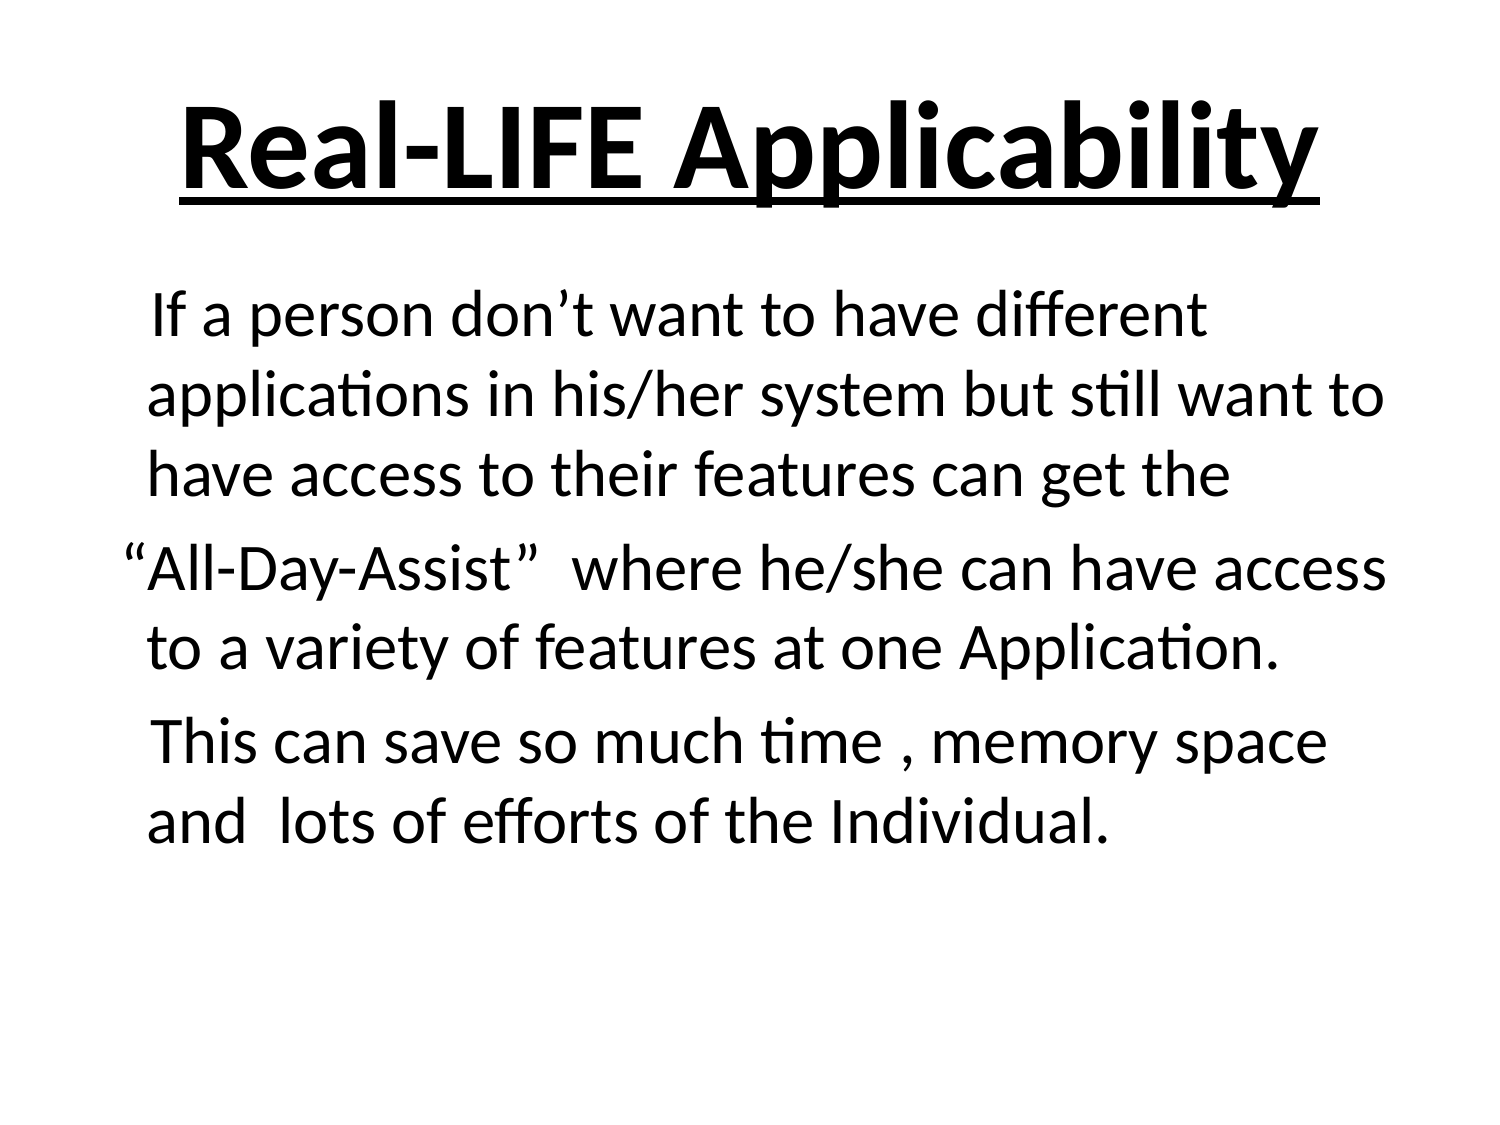

# Real-LIFE Applicability
    If a person don’t want to have different applications in his/her system but still want to have access to their features can get the
  “All-Day-Assist”  where he/she can have access to a variety of features at one Application.
    This can save so much time , memory space and  lots of efforts of the Individual.